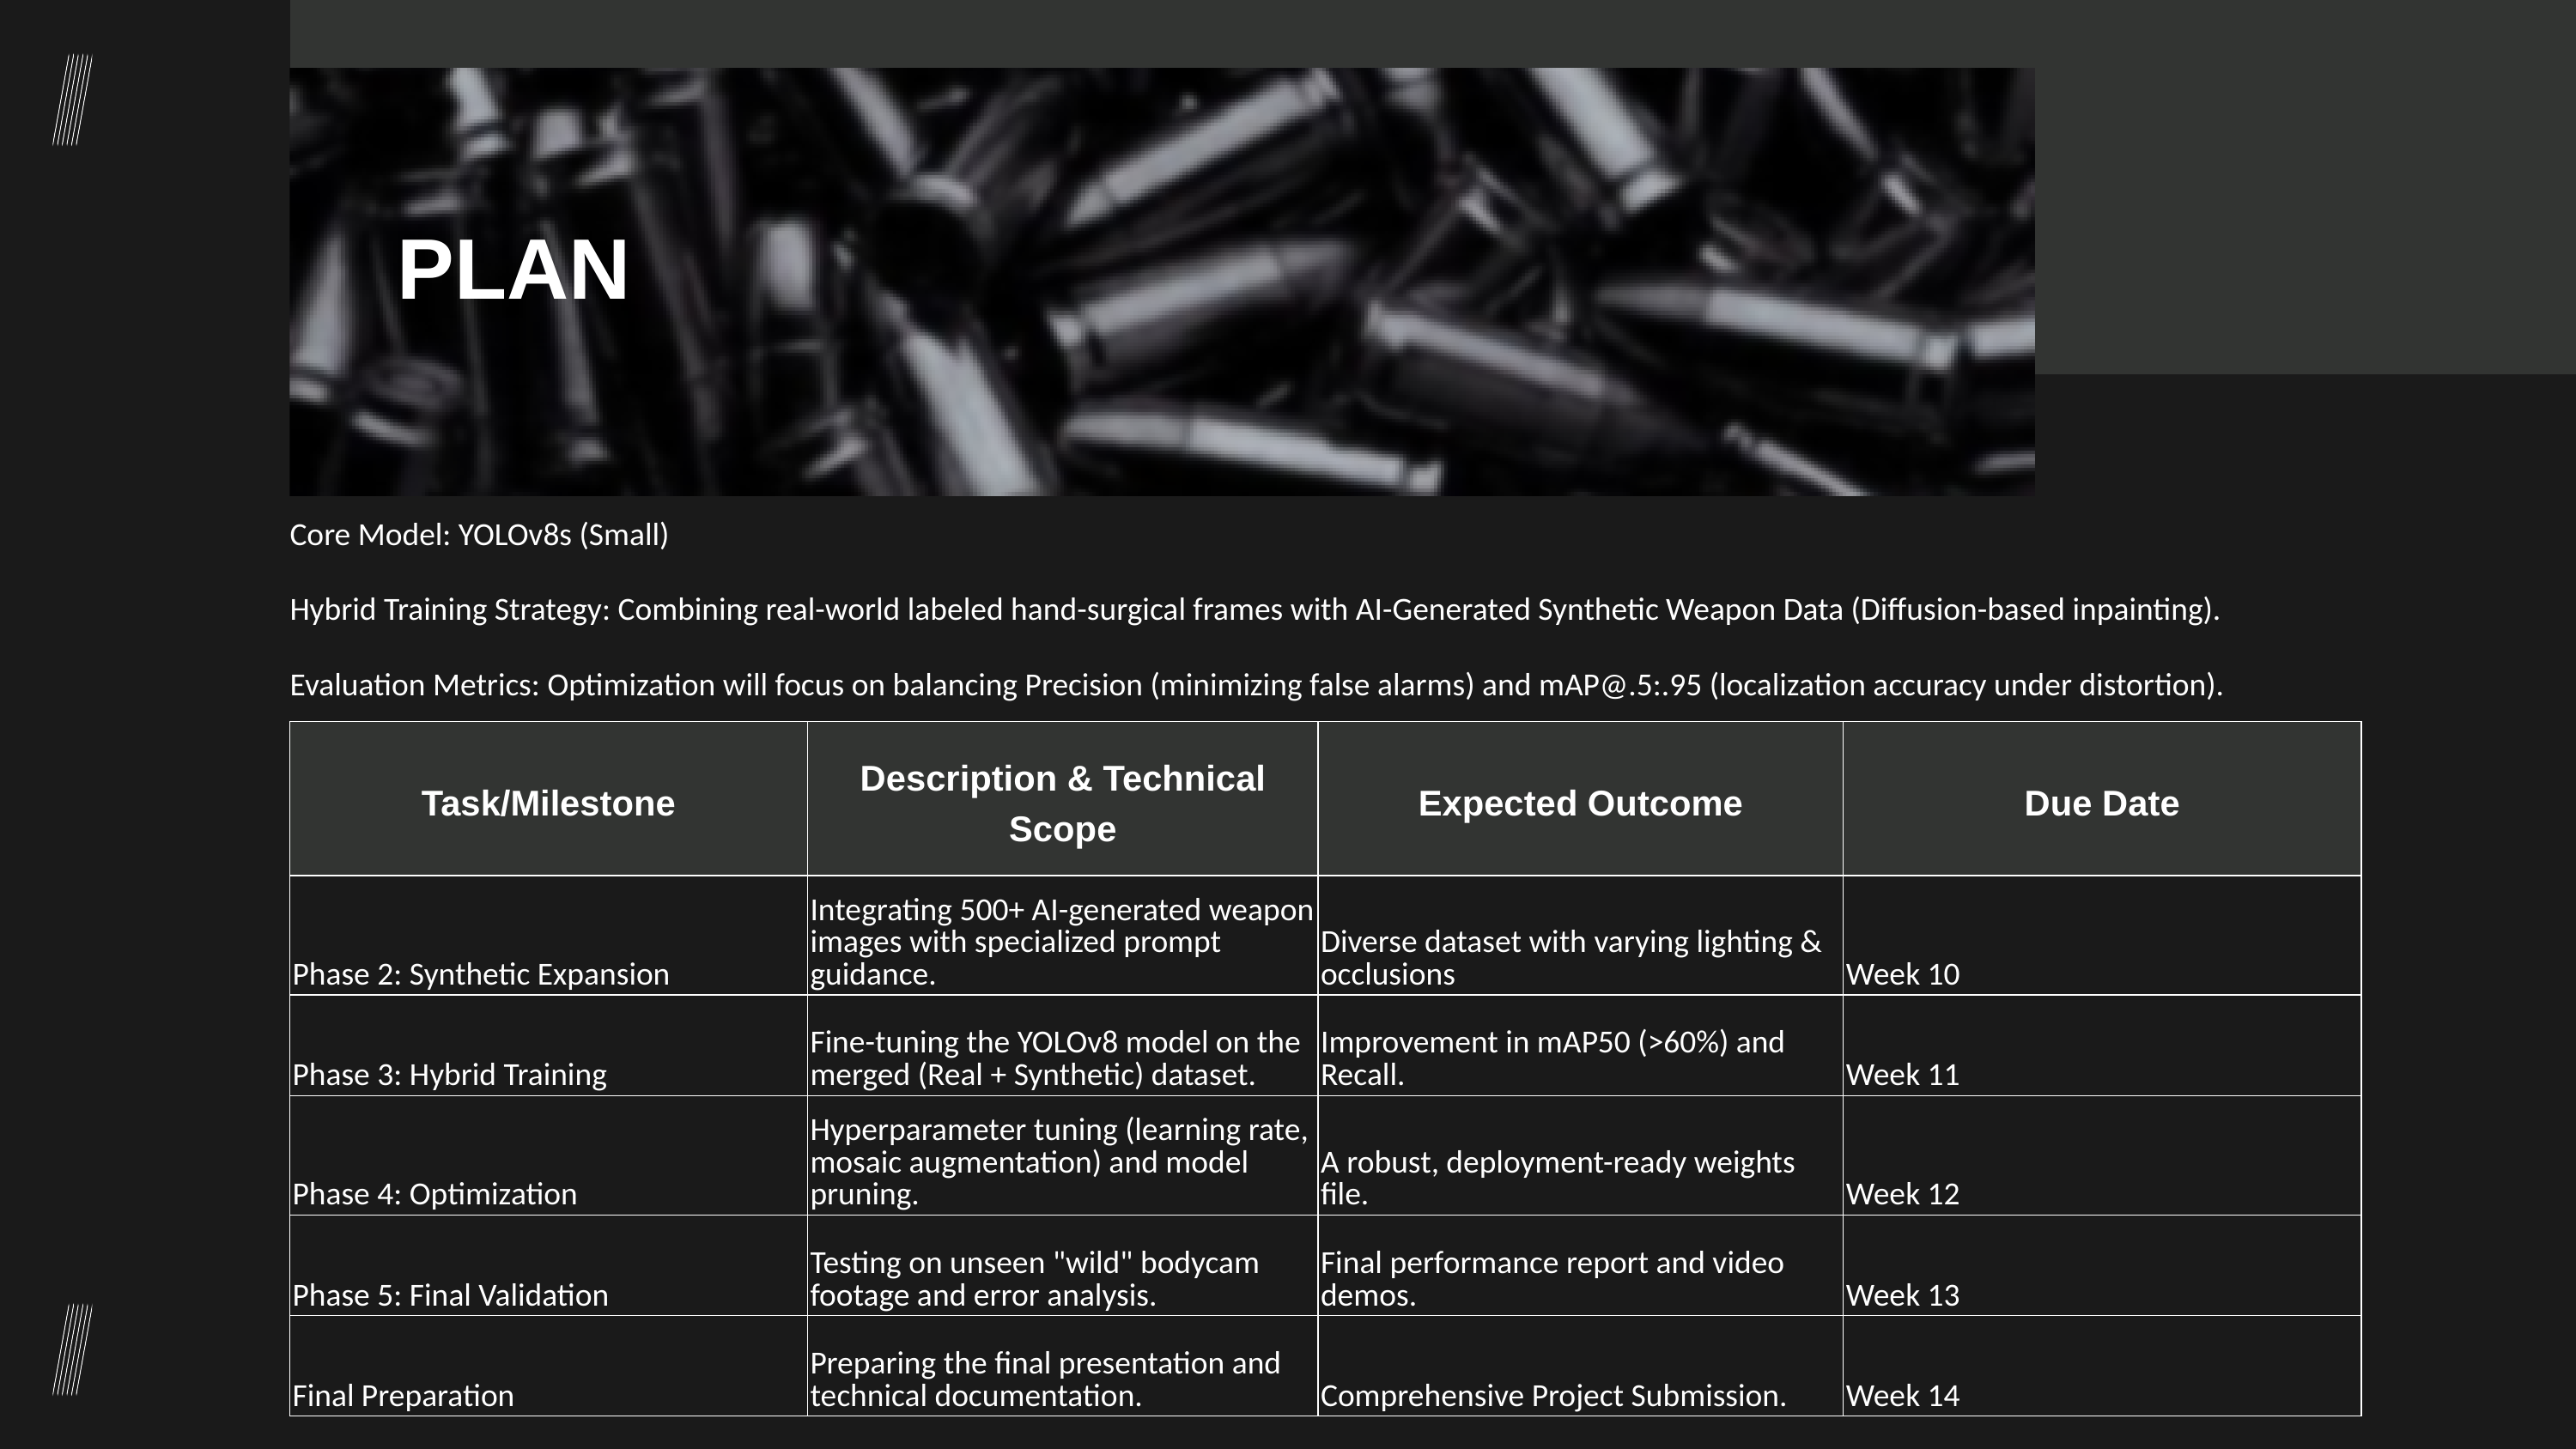

PLAN
Core Model: YOLOv8s (Small)

Hybrid Training Strategy: Combining real-world labeled hand-surgical frames with AI-Generated Synthetic Weapon Data (Diffusion-based inpainting).

Evaluation Metrics: Optimization will focus on balancing Precision (minimizing false alarms) and mAP@.5:.95 (localization accuracy under distortion).
| Task/Milestone | Description & Technical Scope | Expected Outcome | Due Date |
| --- | --- | --- | --- |
| Phase 2: Synthetic Expansion | Integrating 500+ AI-generated weapon images with specialized prompt guidance. | Diverse dataset with varying lighting & occlusions | Week 10 |
| Phase 3: Hybrid Training | Fine-tuning the YOLOv8 model on the merged (Real + Synthetic) dataset. | Improvement in mAP50 (>60%) and Recall. | Week 11 |
| Phase 4: Optimization | Hyperparameter tuning (learning rate, mosaic augmentation) and model pruning. | A robust, deployment-ready weights file. | Week 12 |
| Phase 5: Final Validation | Testing on unseen "wild" bodycam footage and error analysis. | Final performance report and video demos. | Week 13 |
| Final Preparation | Preparing the final presentation and technical documentation. | Comprehensive Project Submission. | Week 14 |